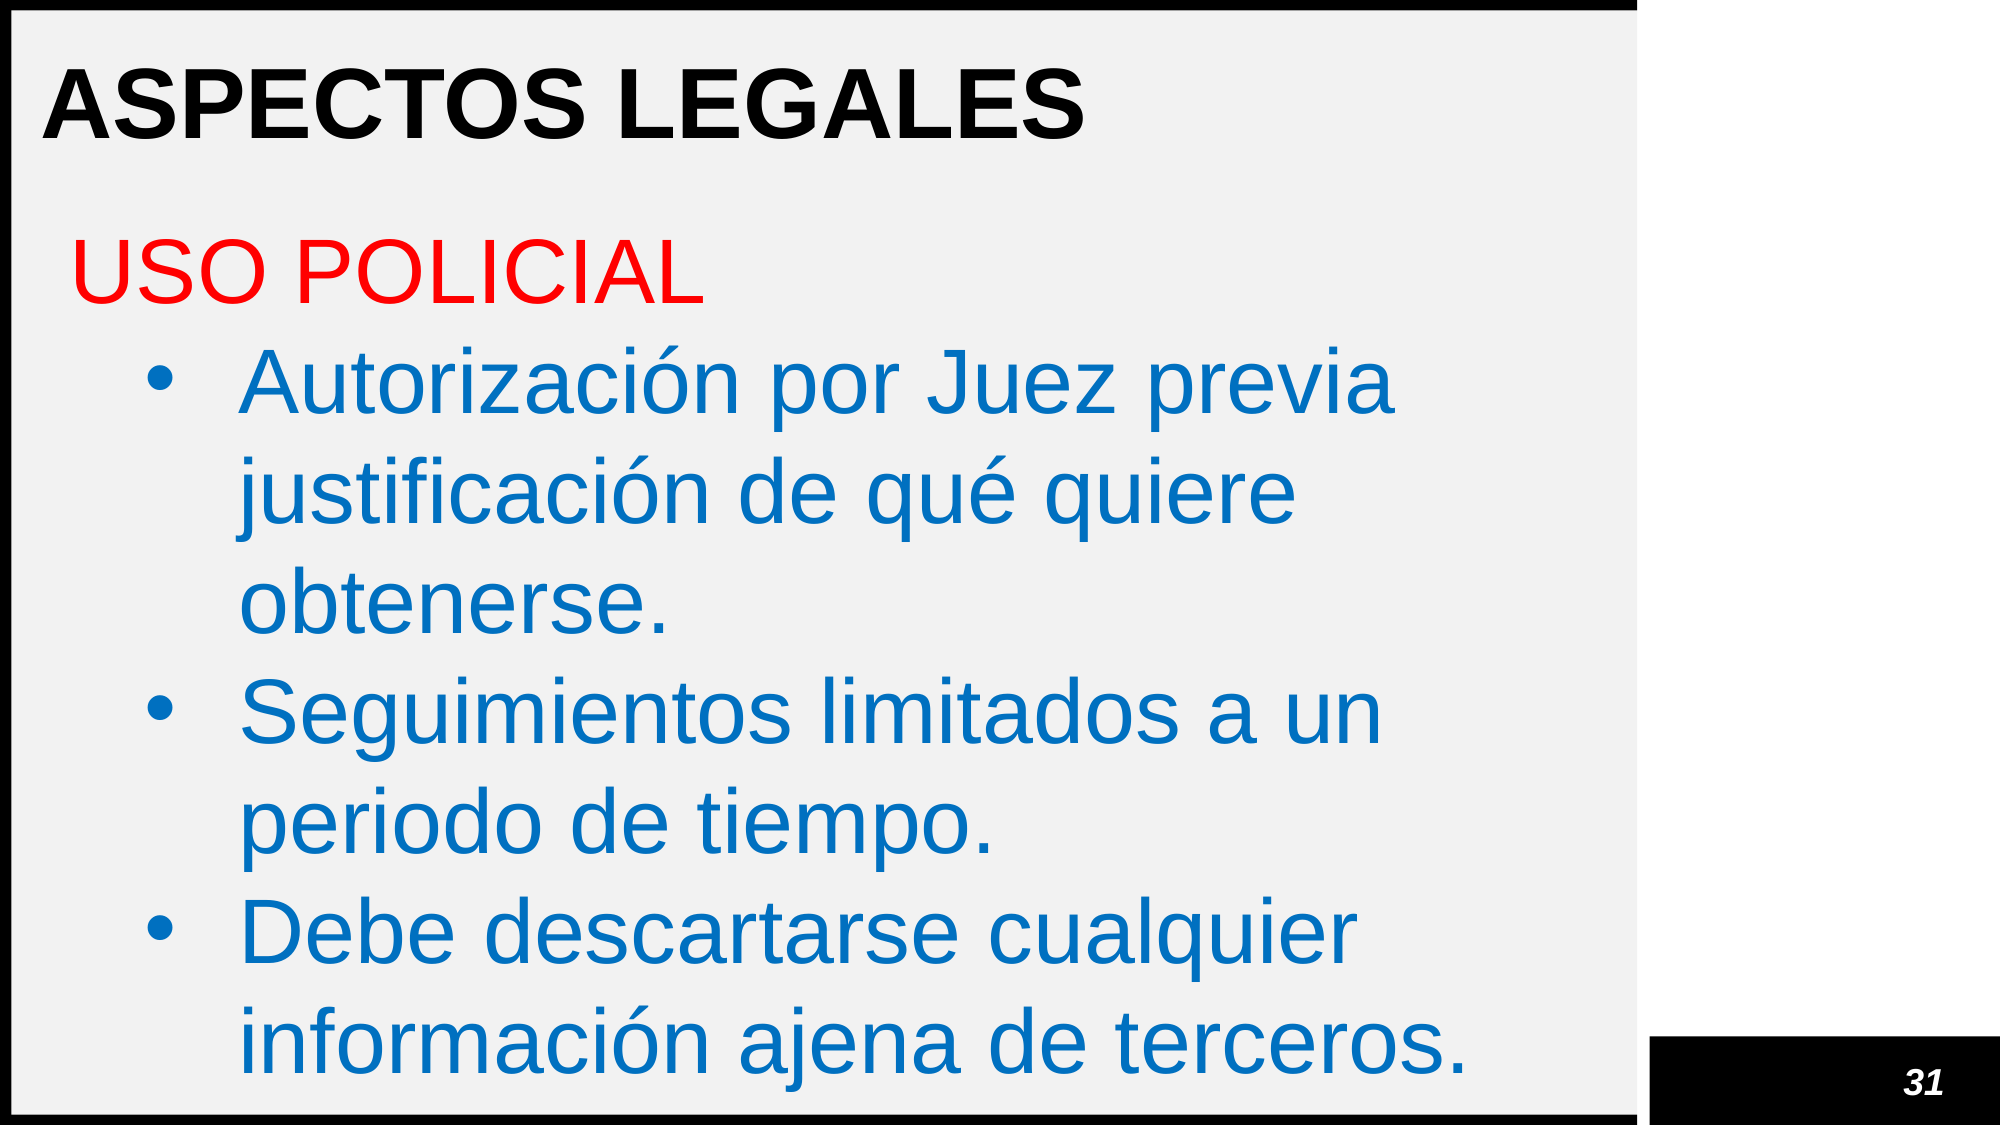

ASPECTOS LEGALES
USO POLICIAL
Autorización por Juez previa justificación de qué quiere obtenerse.
Seguimientos limitados a un periodo de tiempo.
Debe descartarse cualquier información ajena de terceros.
31